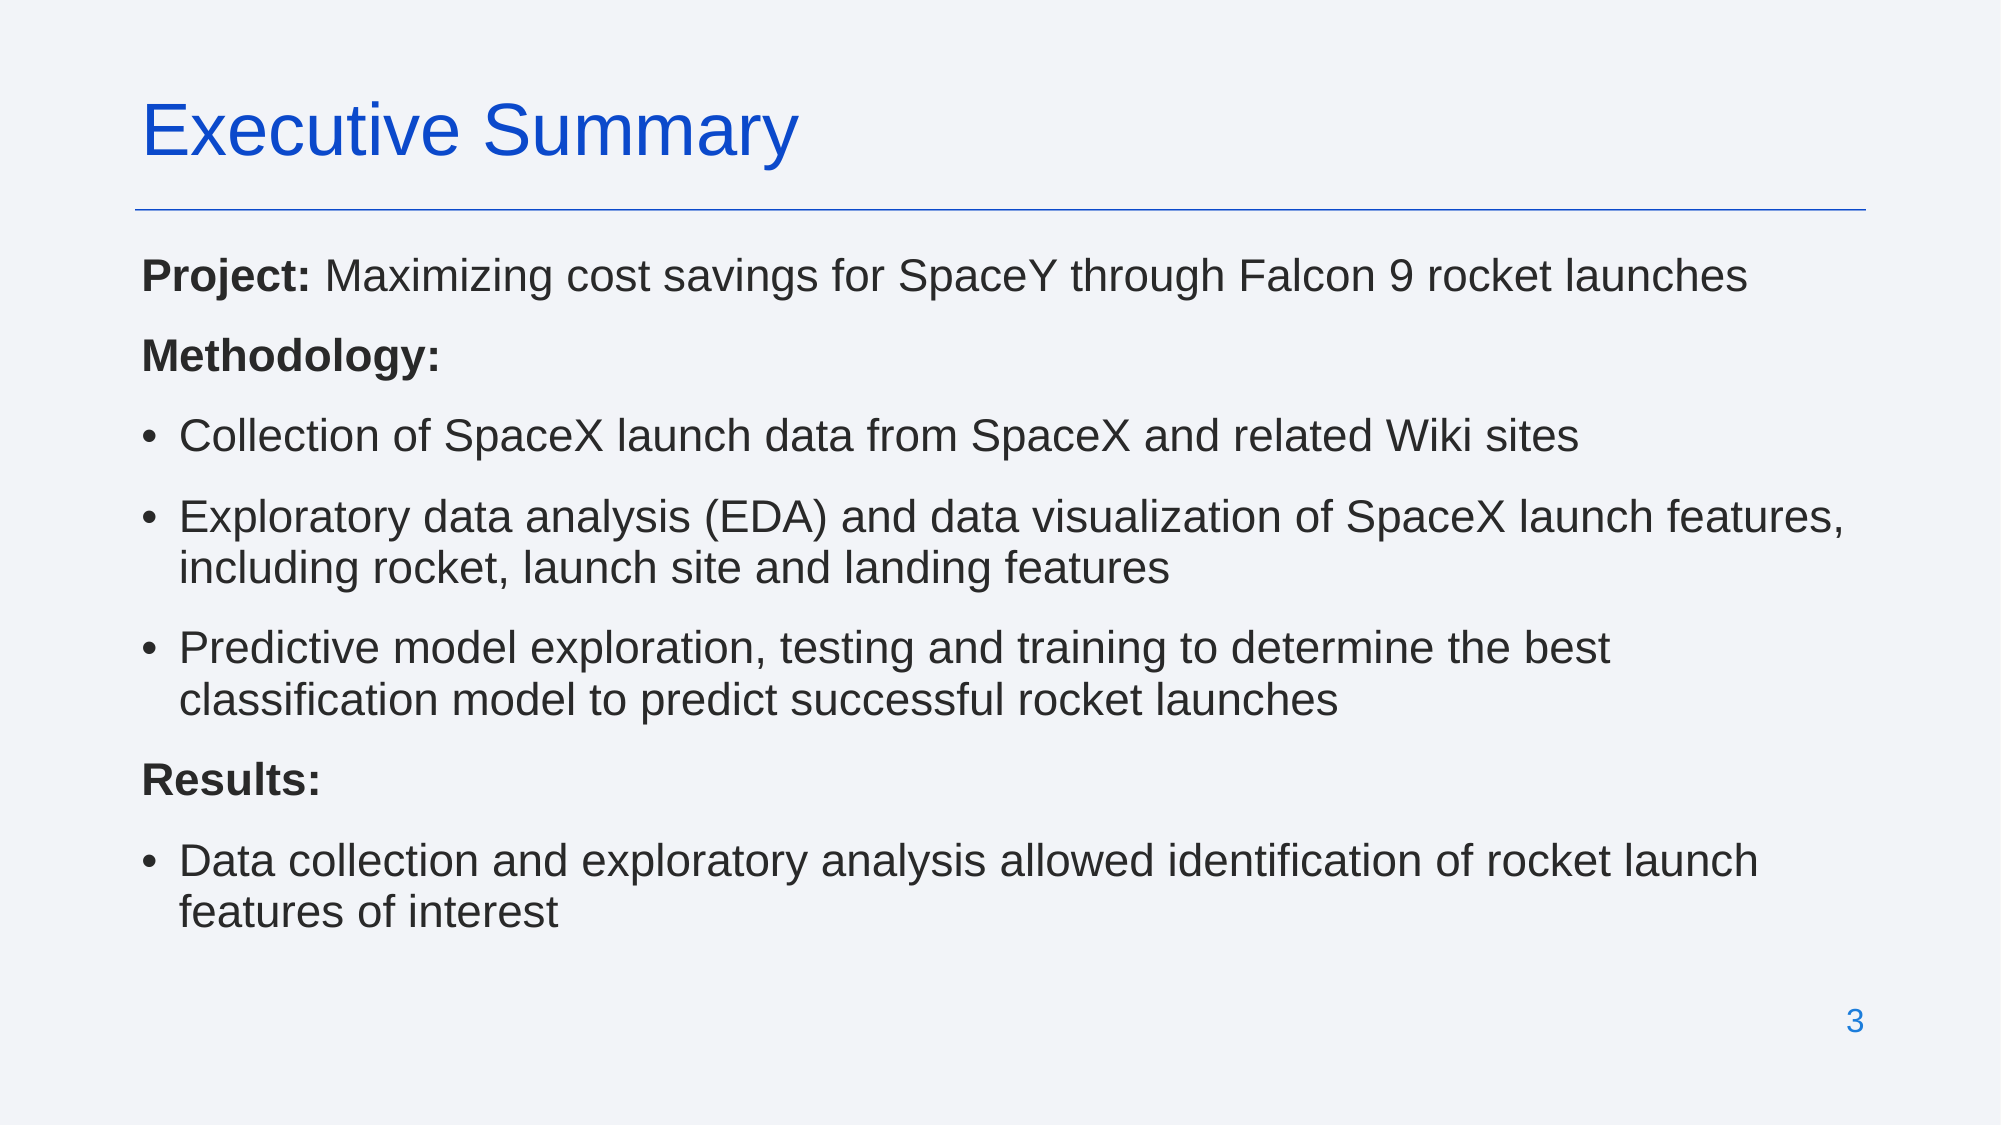

Executive Summary
Project: Maximizing cost savings for SpaceY through Falcon 9 rocket launches
Methodology:
Collection of SpaceX launch data from SpaceX and related Wiki sites
Exploratory data analysis (EDA) and data visualization of SpaceX launch features, including rocket, launch site and landing features
Predictive model exploration, testing and training to determine the best classification model to predict successful rocket launches
Results:
Data collection and exploratory analysis allowed identification of rocket launch features of interest

3